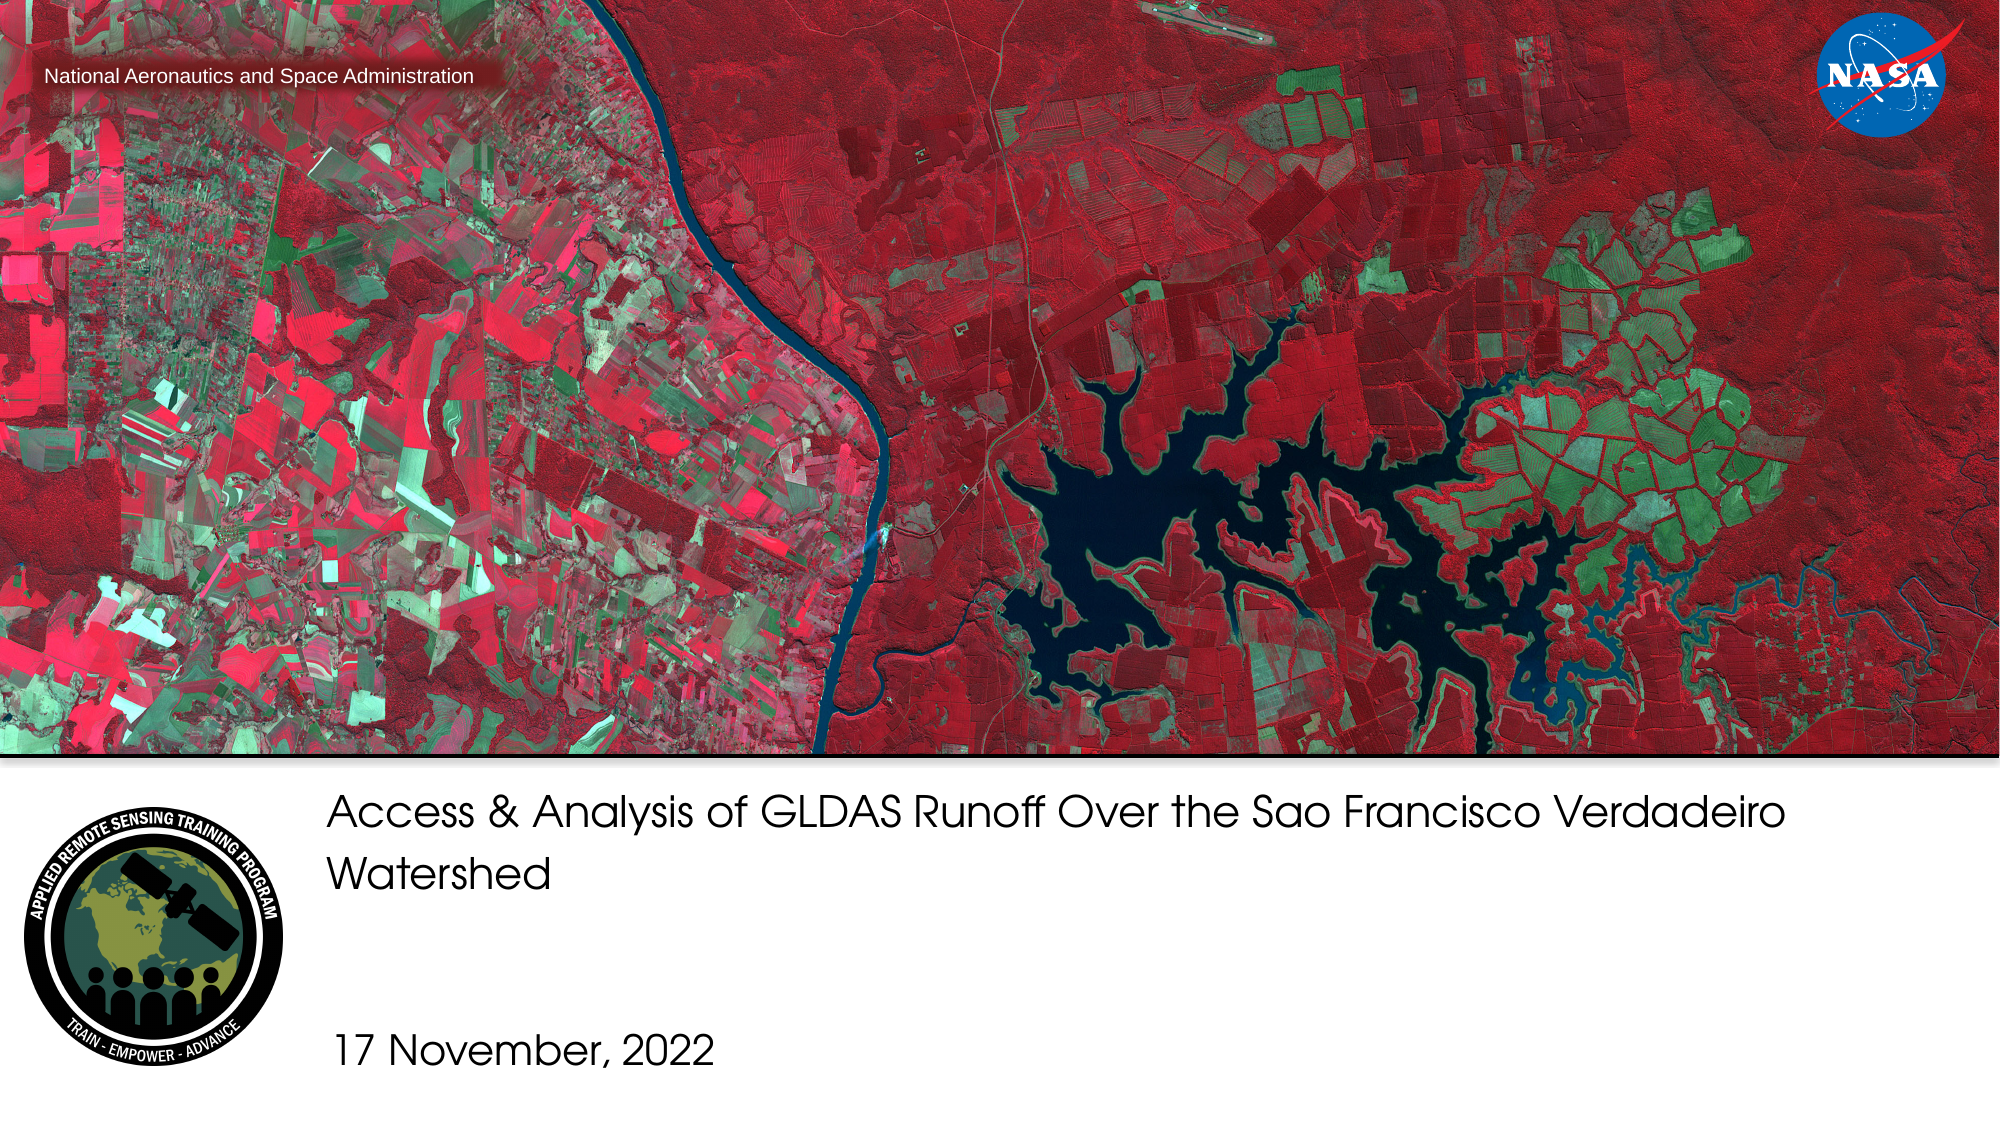

# Access & Analysis of GLDAS Runoff Over the Sao Francisco Verdadeiro Watershed

17 November, 2022